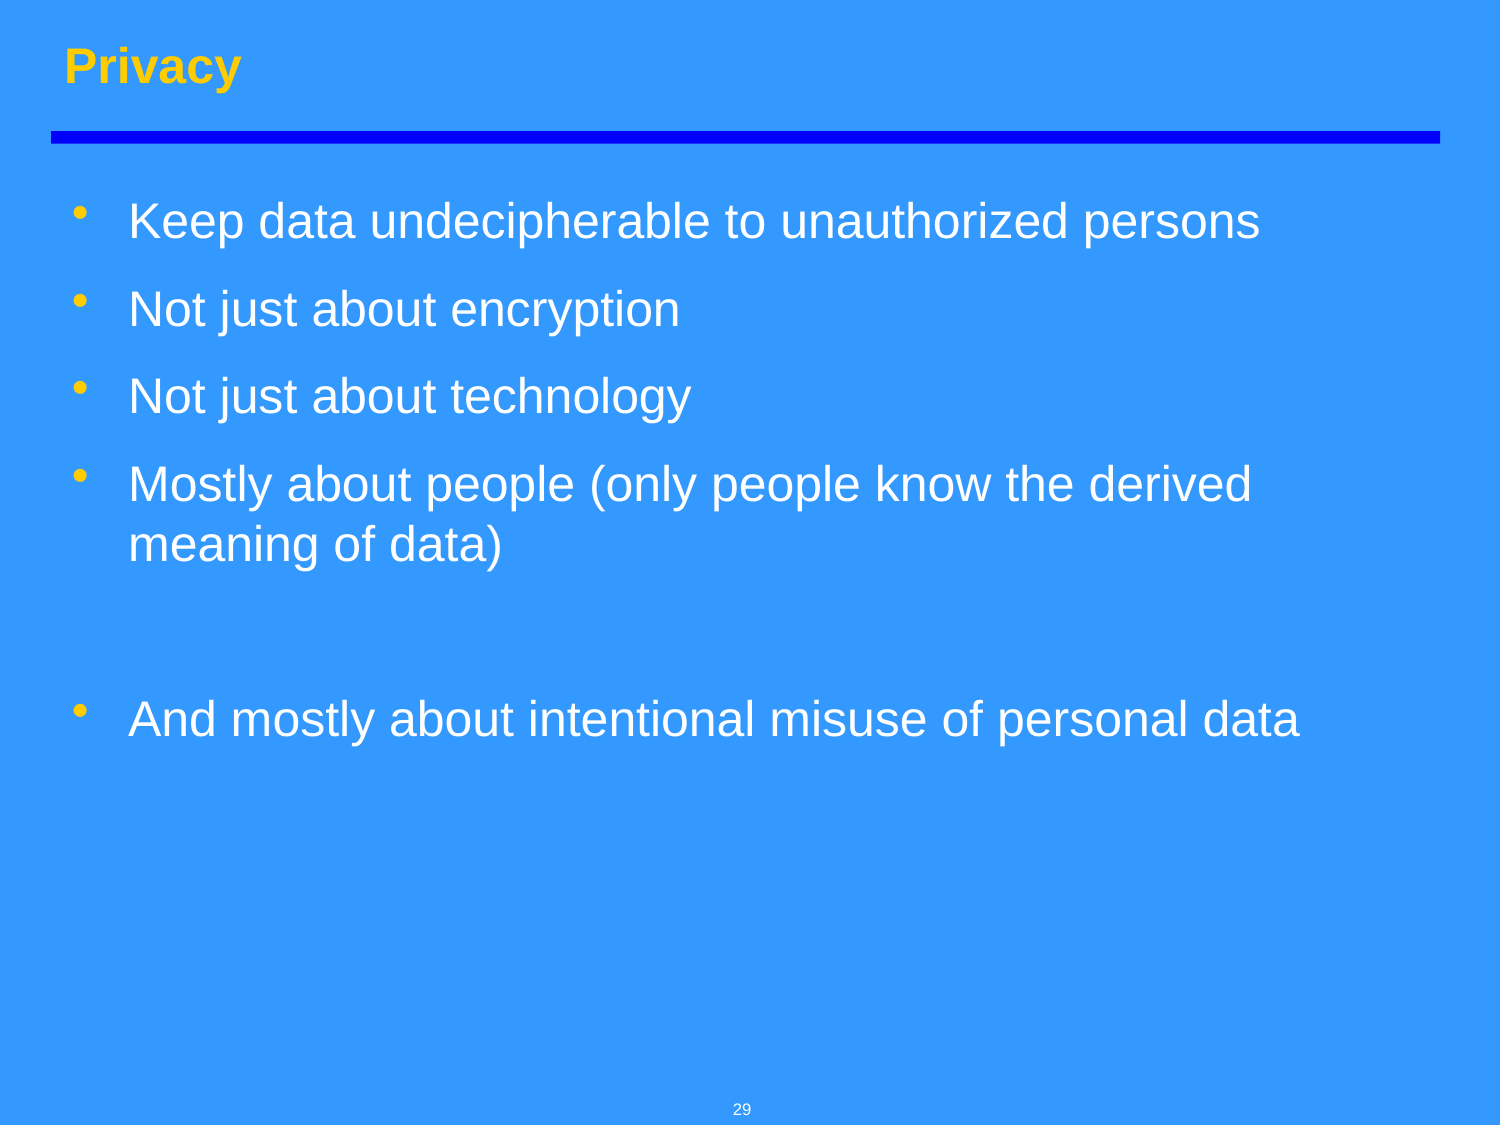

# Privacy
Keep data undecipherable to unauthorized persons
Not just about encryption
Not just about technology
Mostly about people (only people know the derived meaning of data)

And mostly about intentional misuse of personal data
29